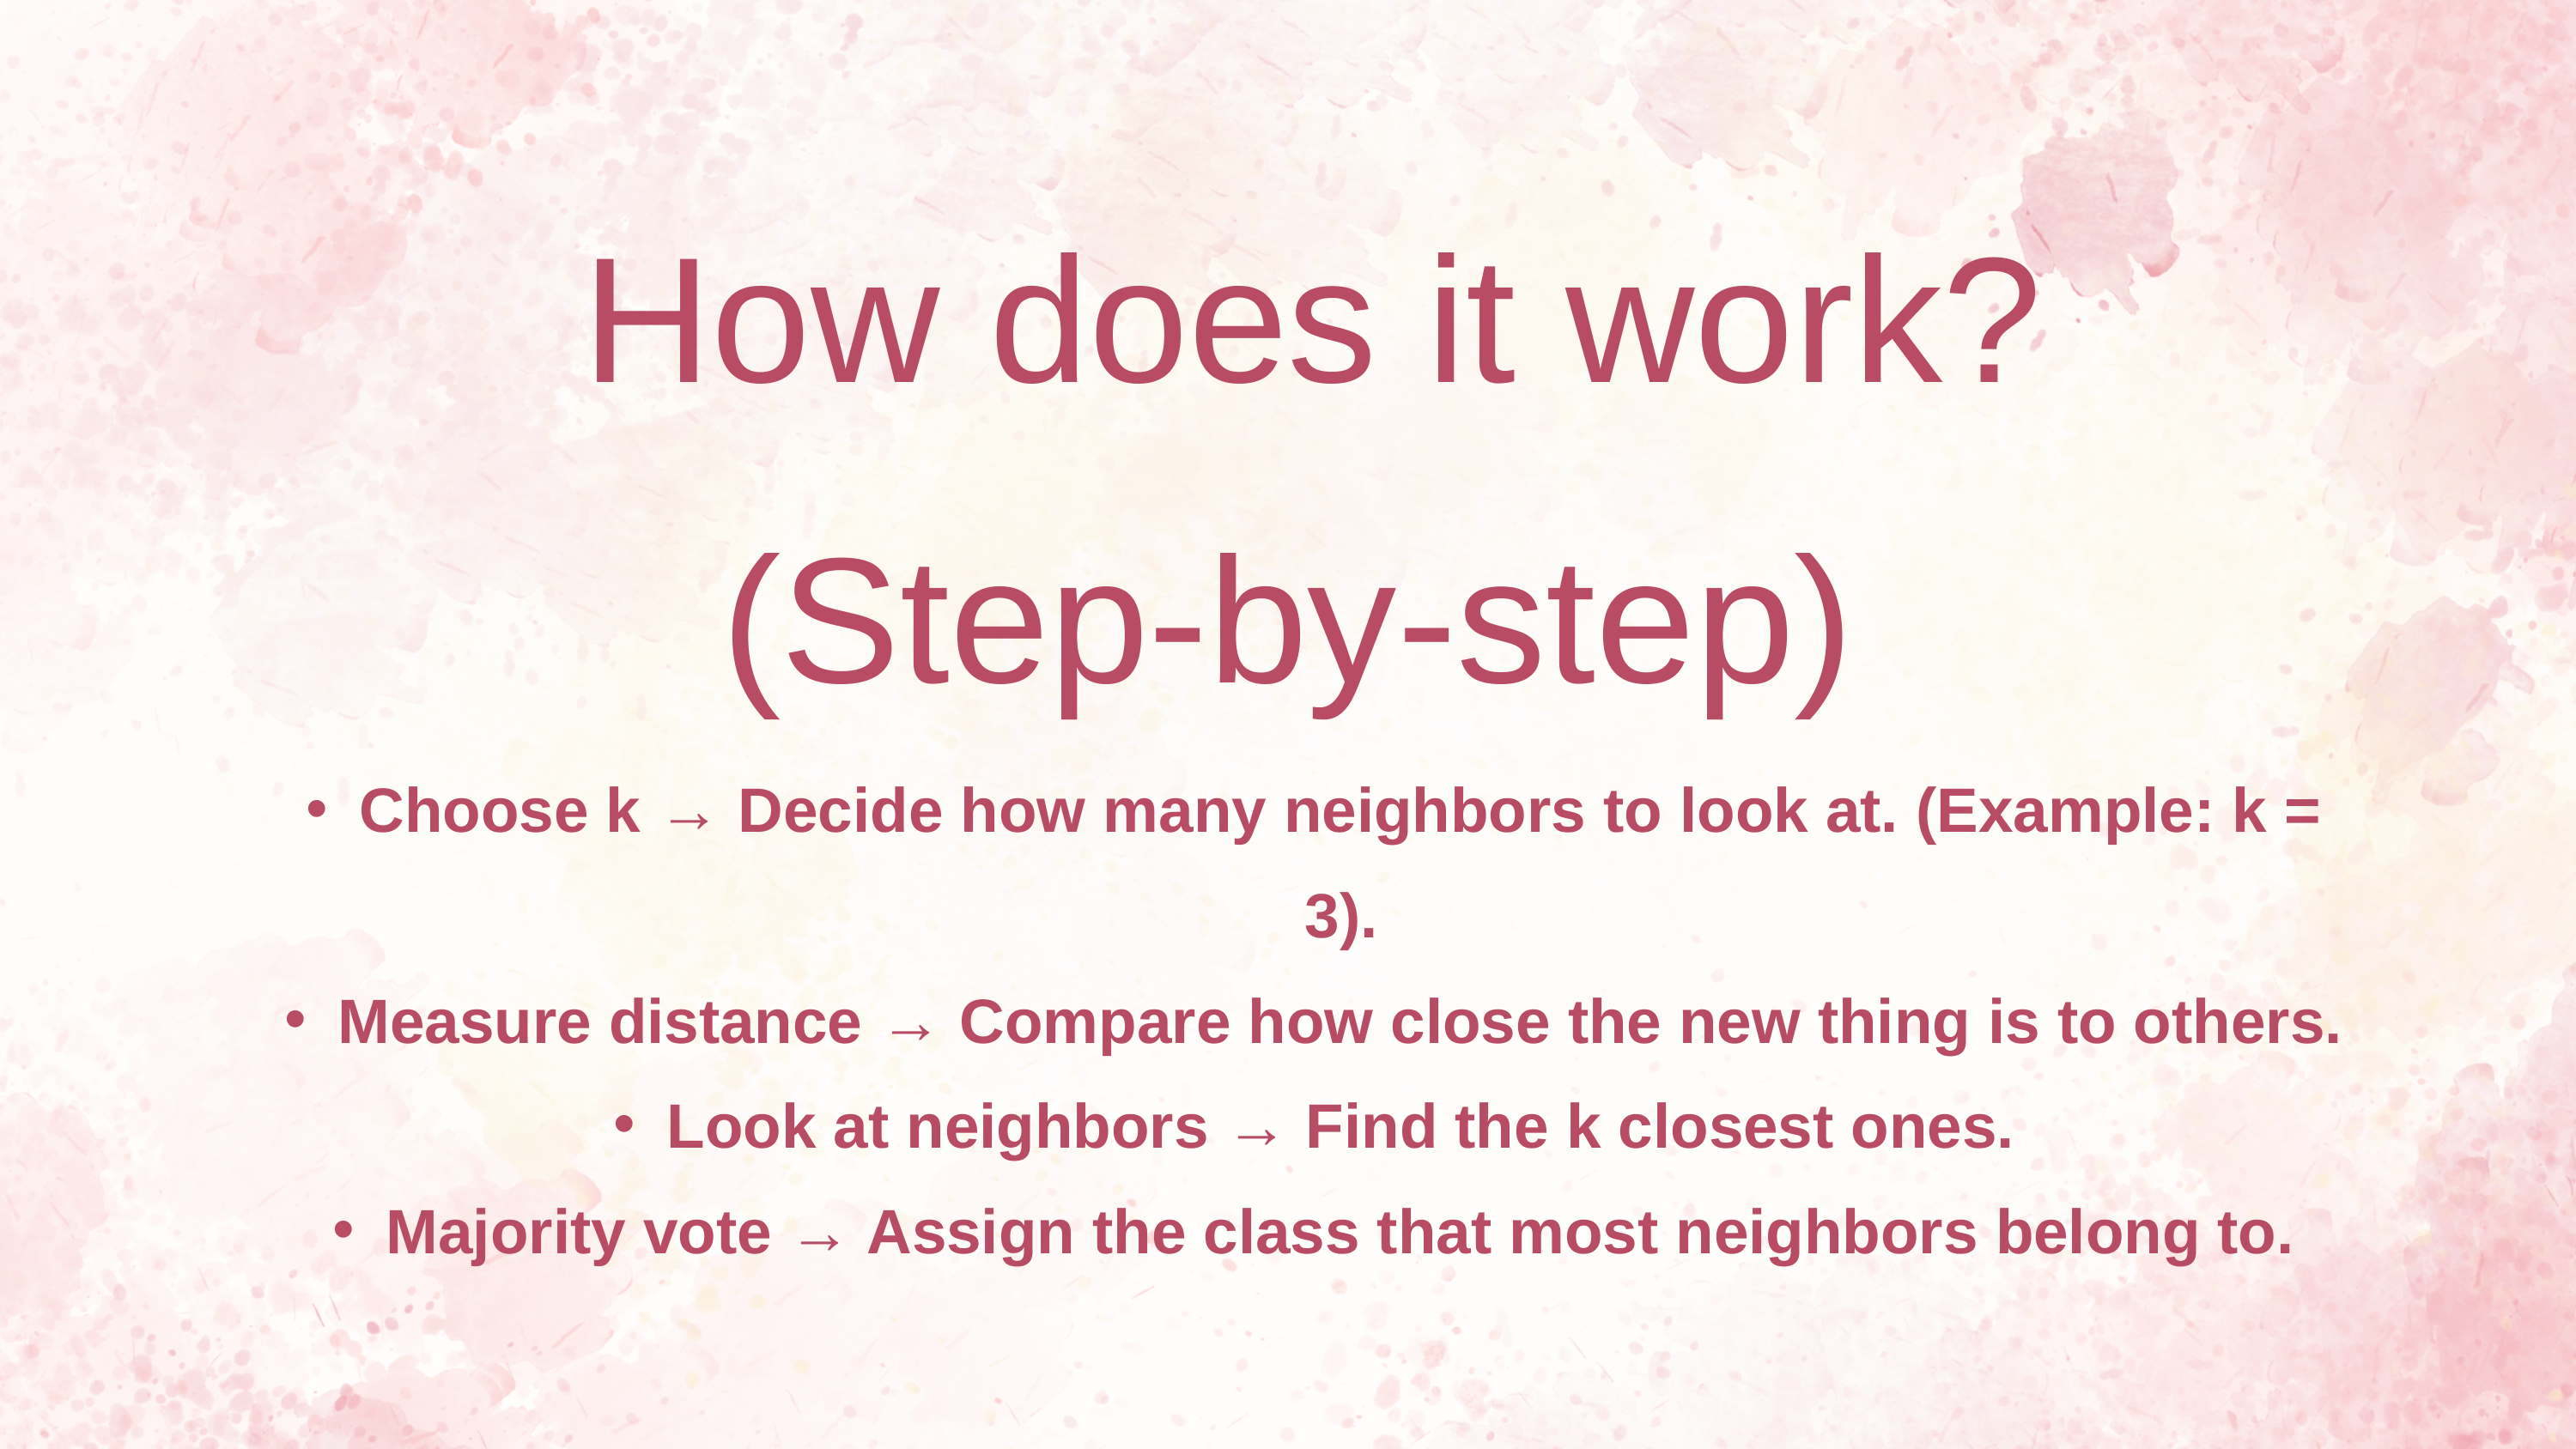

How does it work? (Step-by-step)
Choose k → Decide how many neighbors to look at. (Example: k = 3).
Measure distance → Compare how close the new thing is to others.
Look at neighbors → Find the k closest ones.
Majority vote → Assign the class that most neighbors belong to.